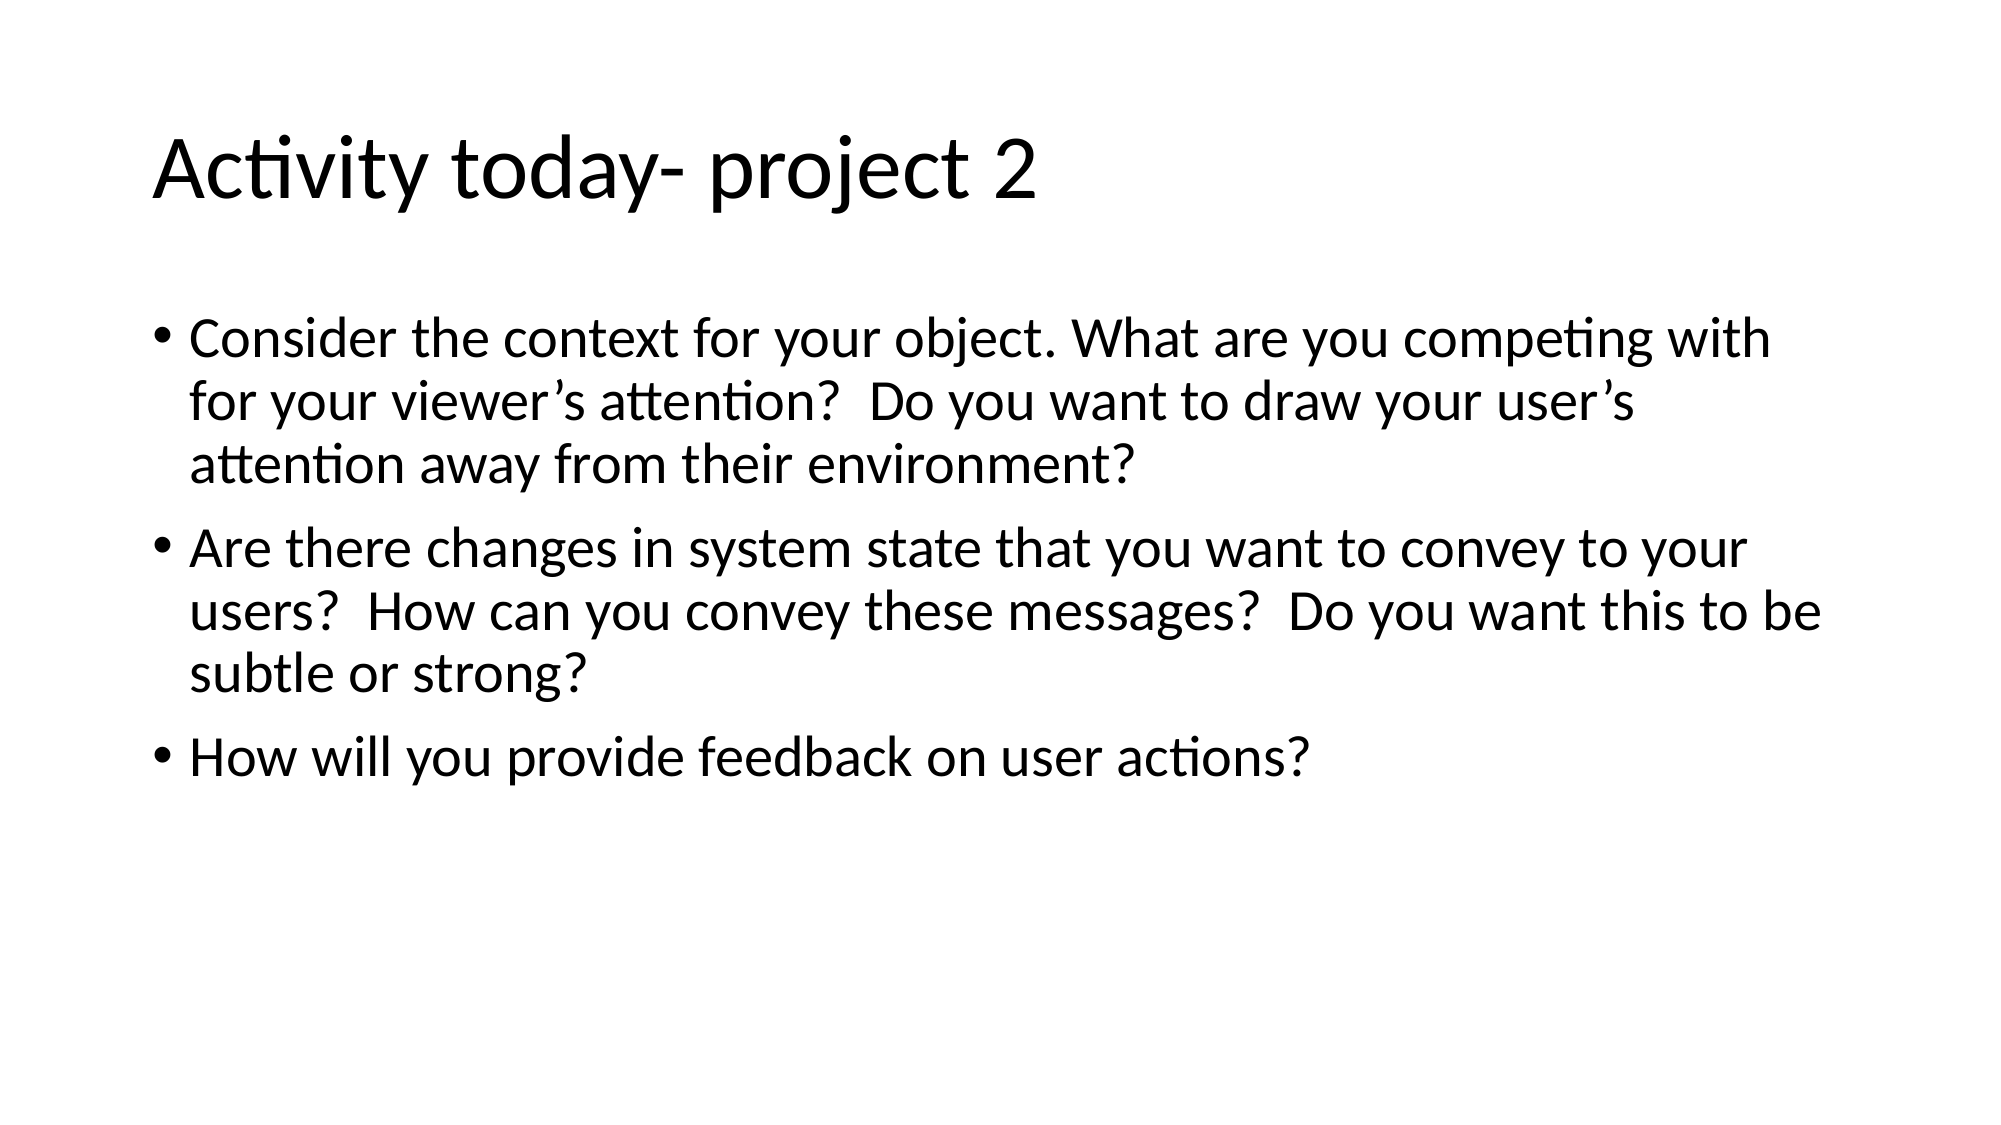

# Activity today- project 2
Consider the context for your object. What are you competing with for your viewer’s attention?  Do you want to draw your user’s attention away from their environment?
Are there changes in system state that you want to convey to your users?  How can you convey these messages?  Do you want this to be subtle or strong?
How will you provide feedback on user actions?